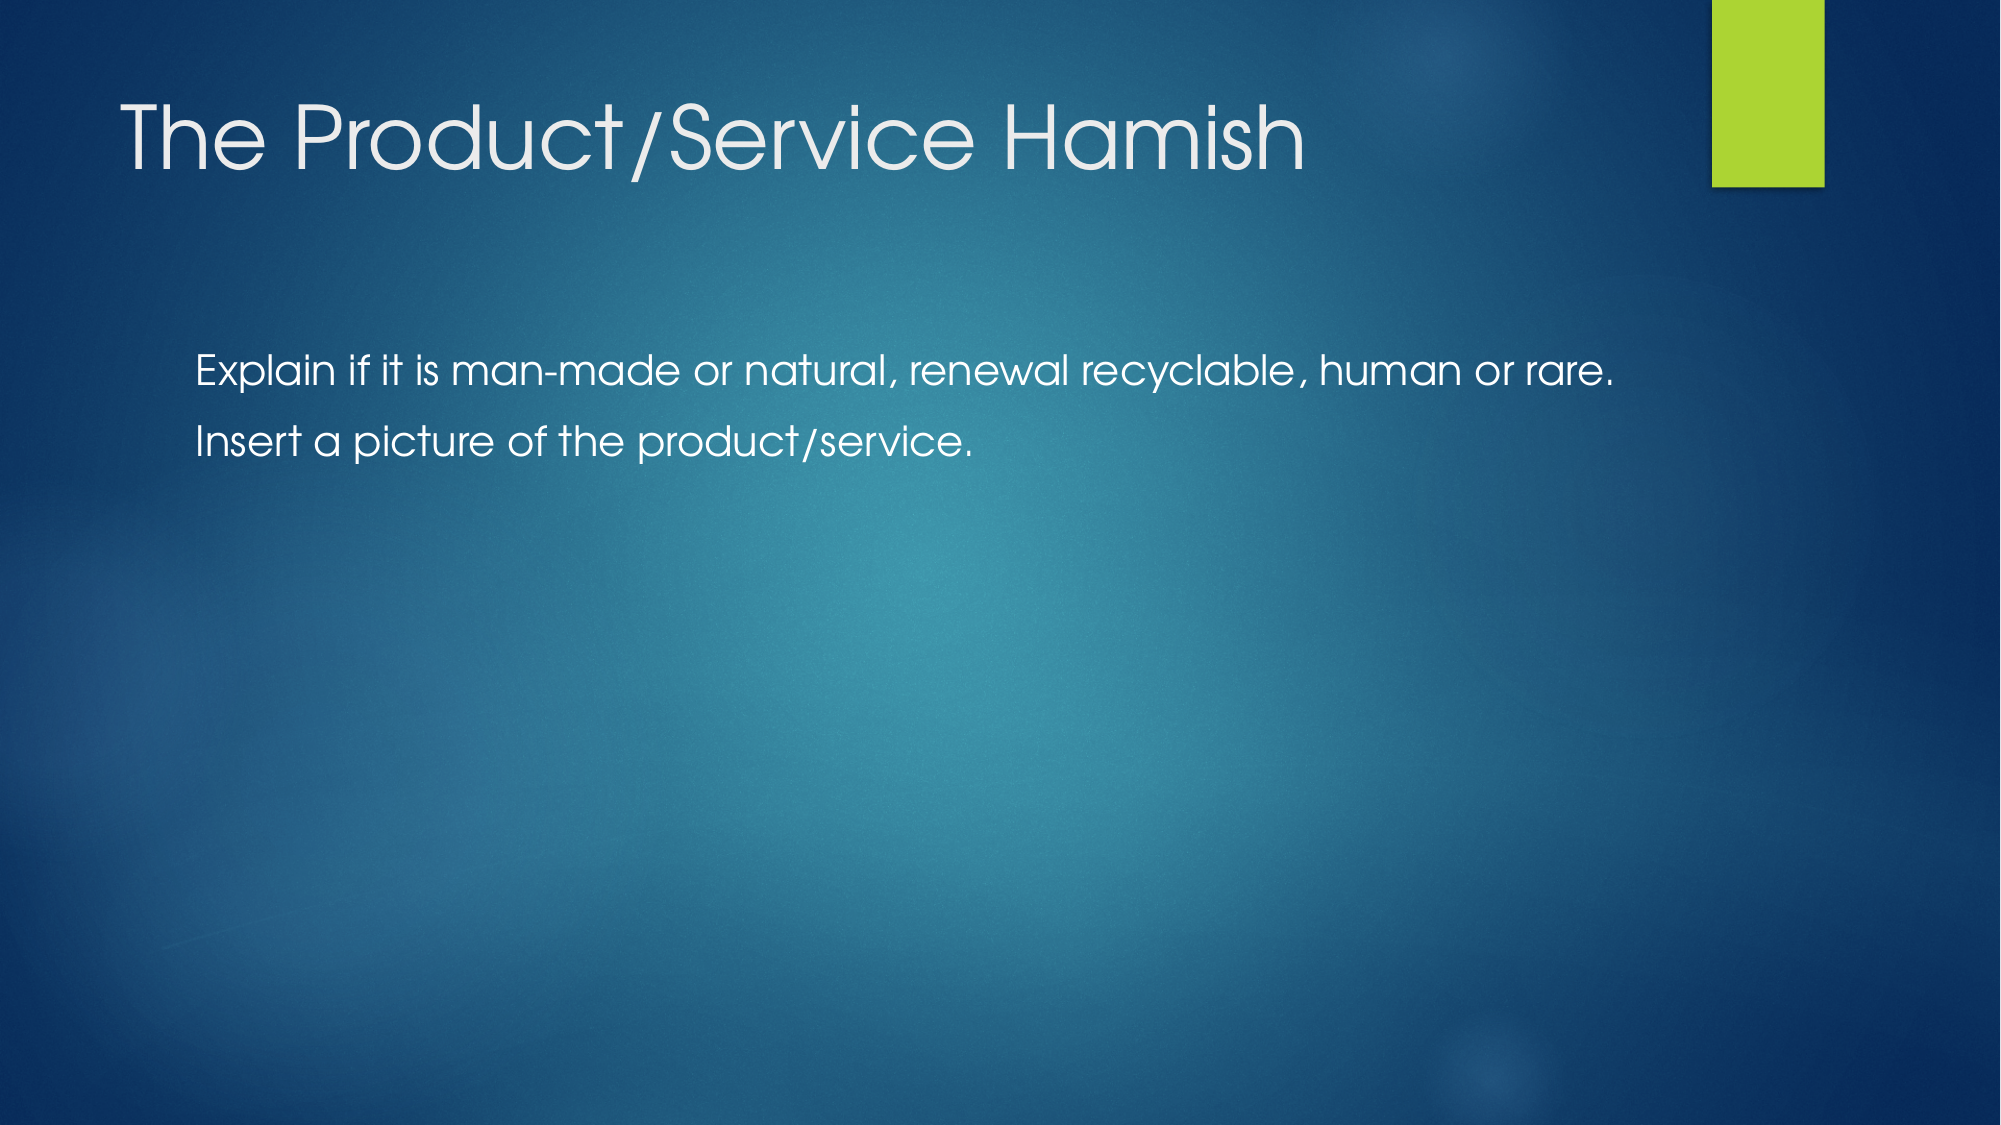

The Product/Service Hamish
Explain if it is man-made or natural, renewal recyclable, human or rare.
Insert a picture of the product/service.